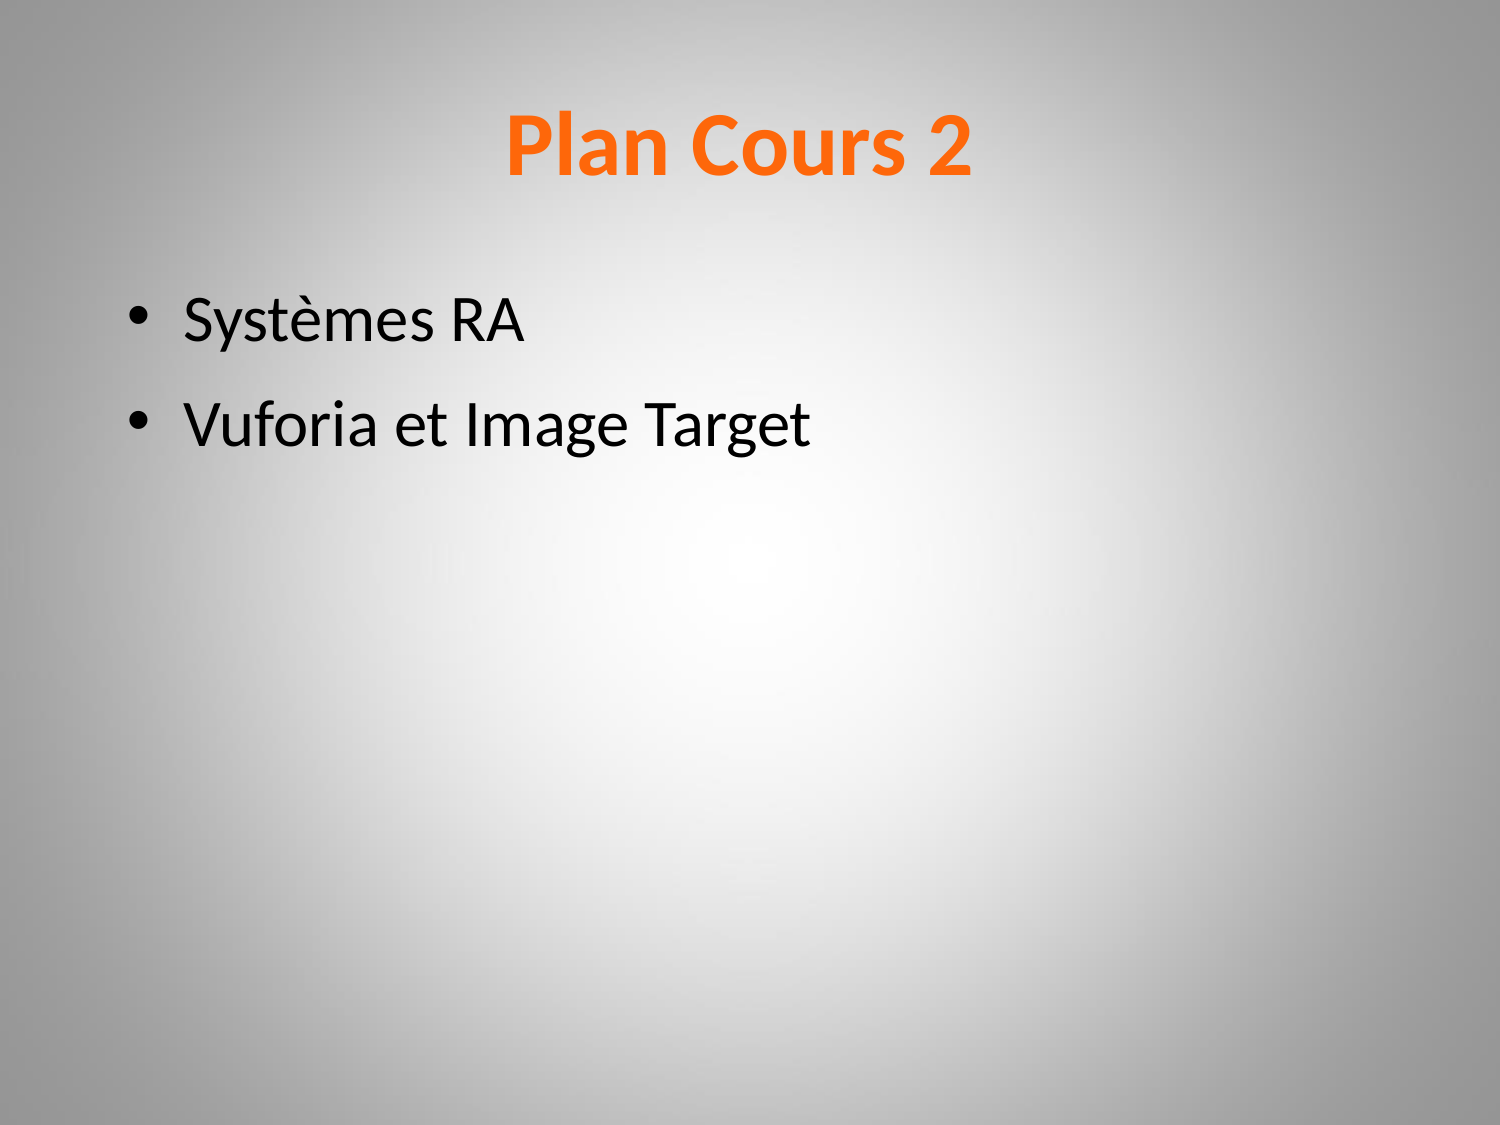

# Plan Cours 2
Systèmes RA
Vuforia et Image Target